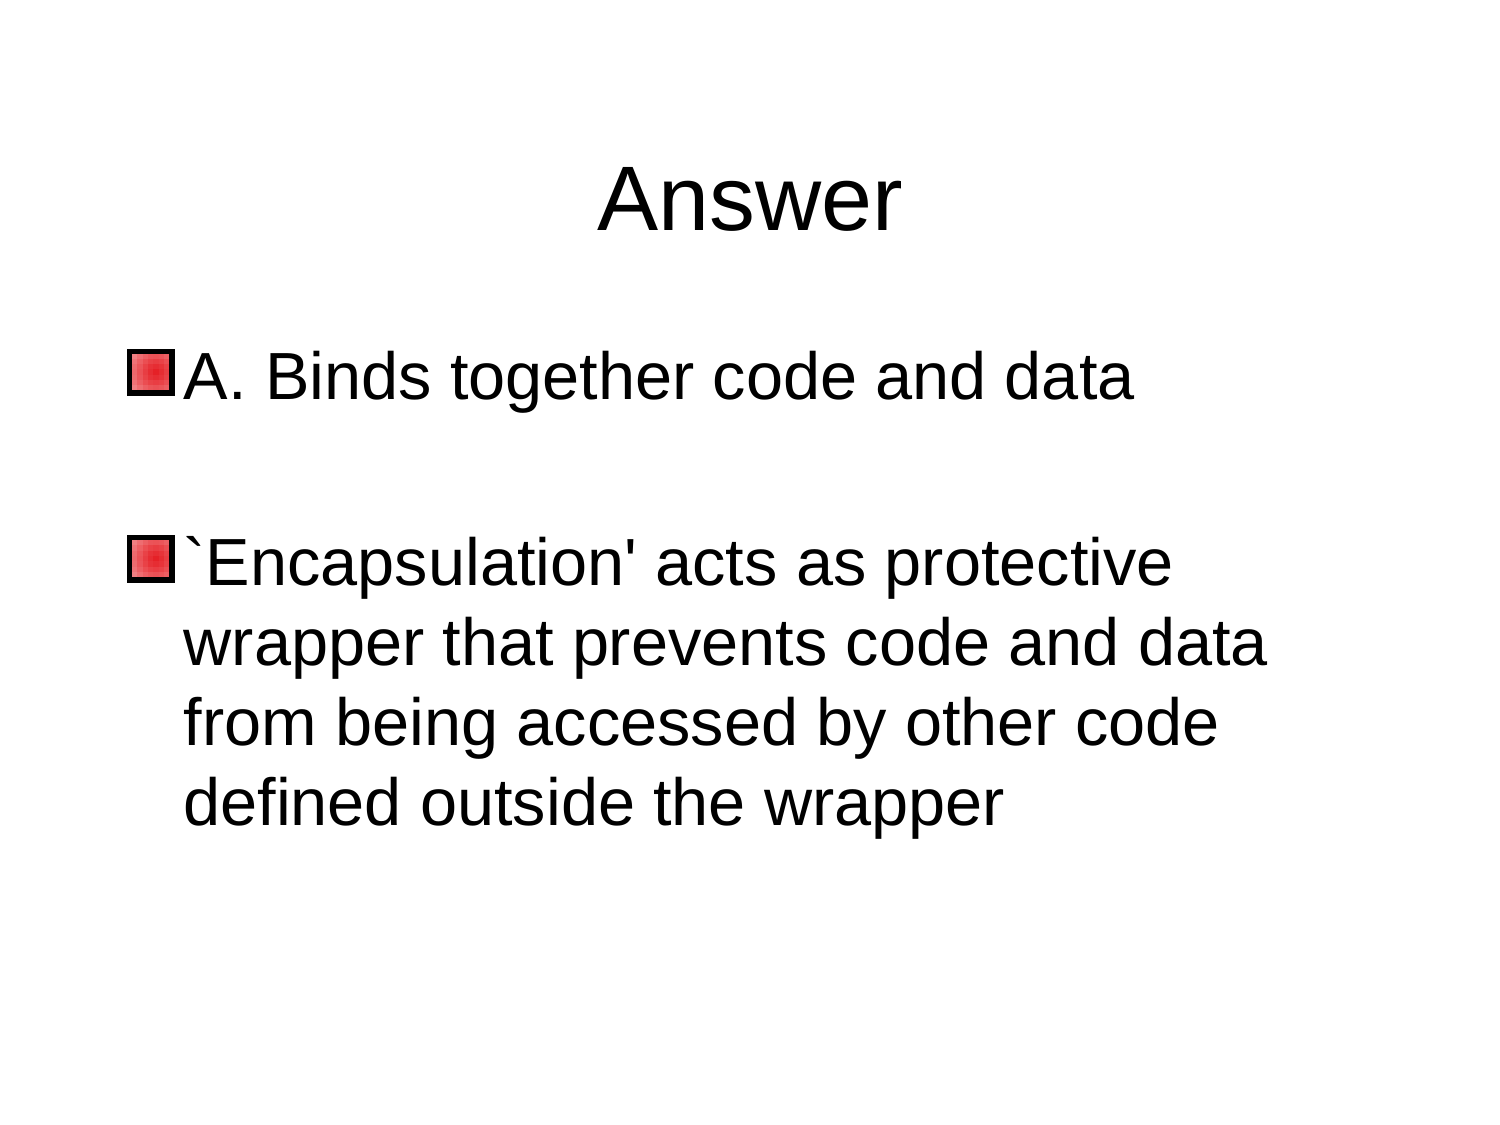

# Answer
A. Binds together code and data

`Encapsulation' acts as protective wrapper that prevents code and data from being accessed by other code defined outside the wrapper